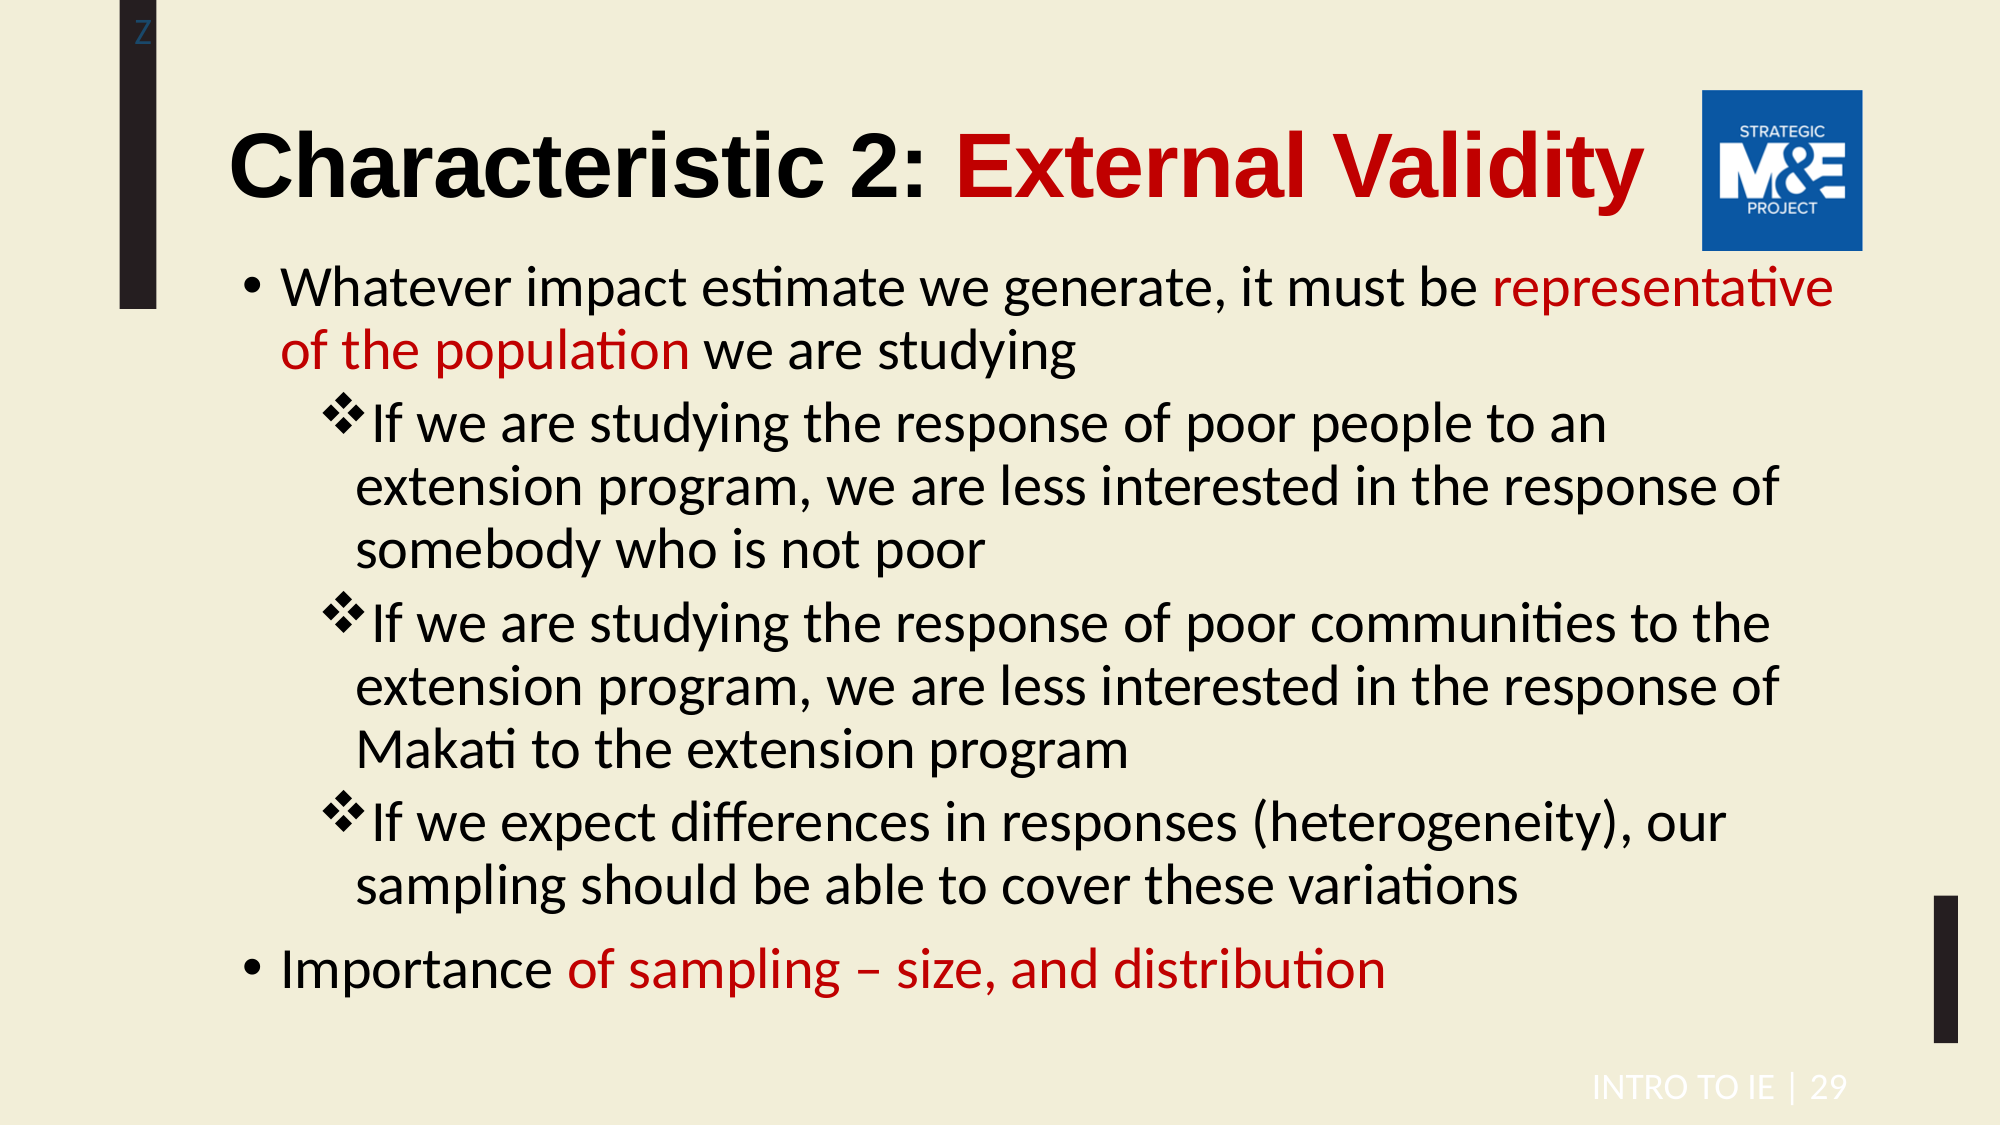

Z
Characteristic 2: External Validity
Whatever impact estimate we generate, it must be representative of the population we are studying
If we are studying the response of poor people to an extension program, we are less interested in the response of somebody who is not poor
If we are studying the response of poor communities to the extension program, we are less interested in the response of Makati to the extension program
If we expect differences in responses (heterogeneity), our sampling should be able to cover these variations
Importance of sampling – size, and distribution

INTRO TO IE | 29